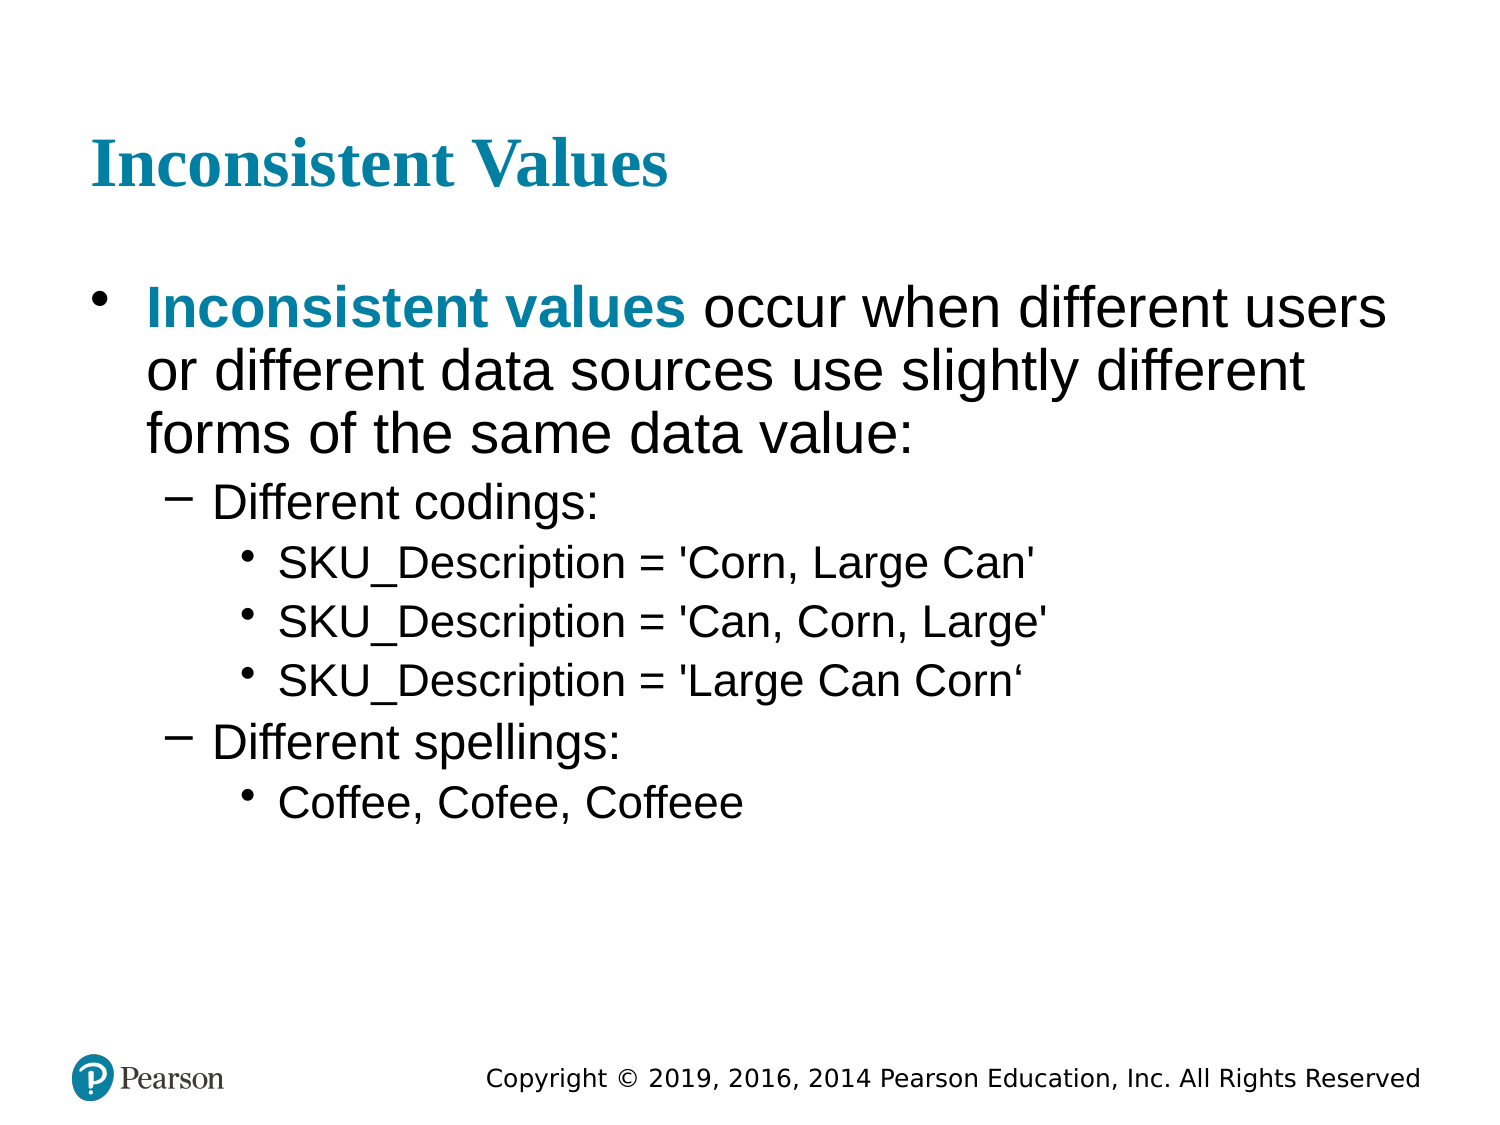

# Inconsistent Values
Inconsistent values occur when different users or different data sources use slightly different forms of the same data value:
Different codings:
SKU_Description = 'Corn, Large Can'
SKU_Description = 'Can, Corn, Large'
SKU_Description = 'Large Can Corn‘
Different spellings:
Coffee, Cofee, Coffeee